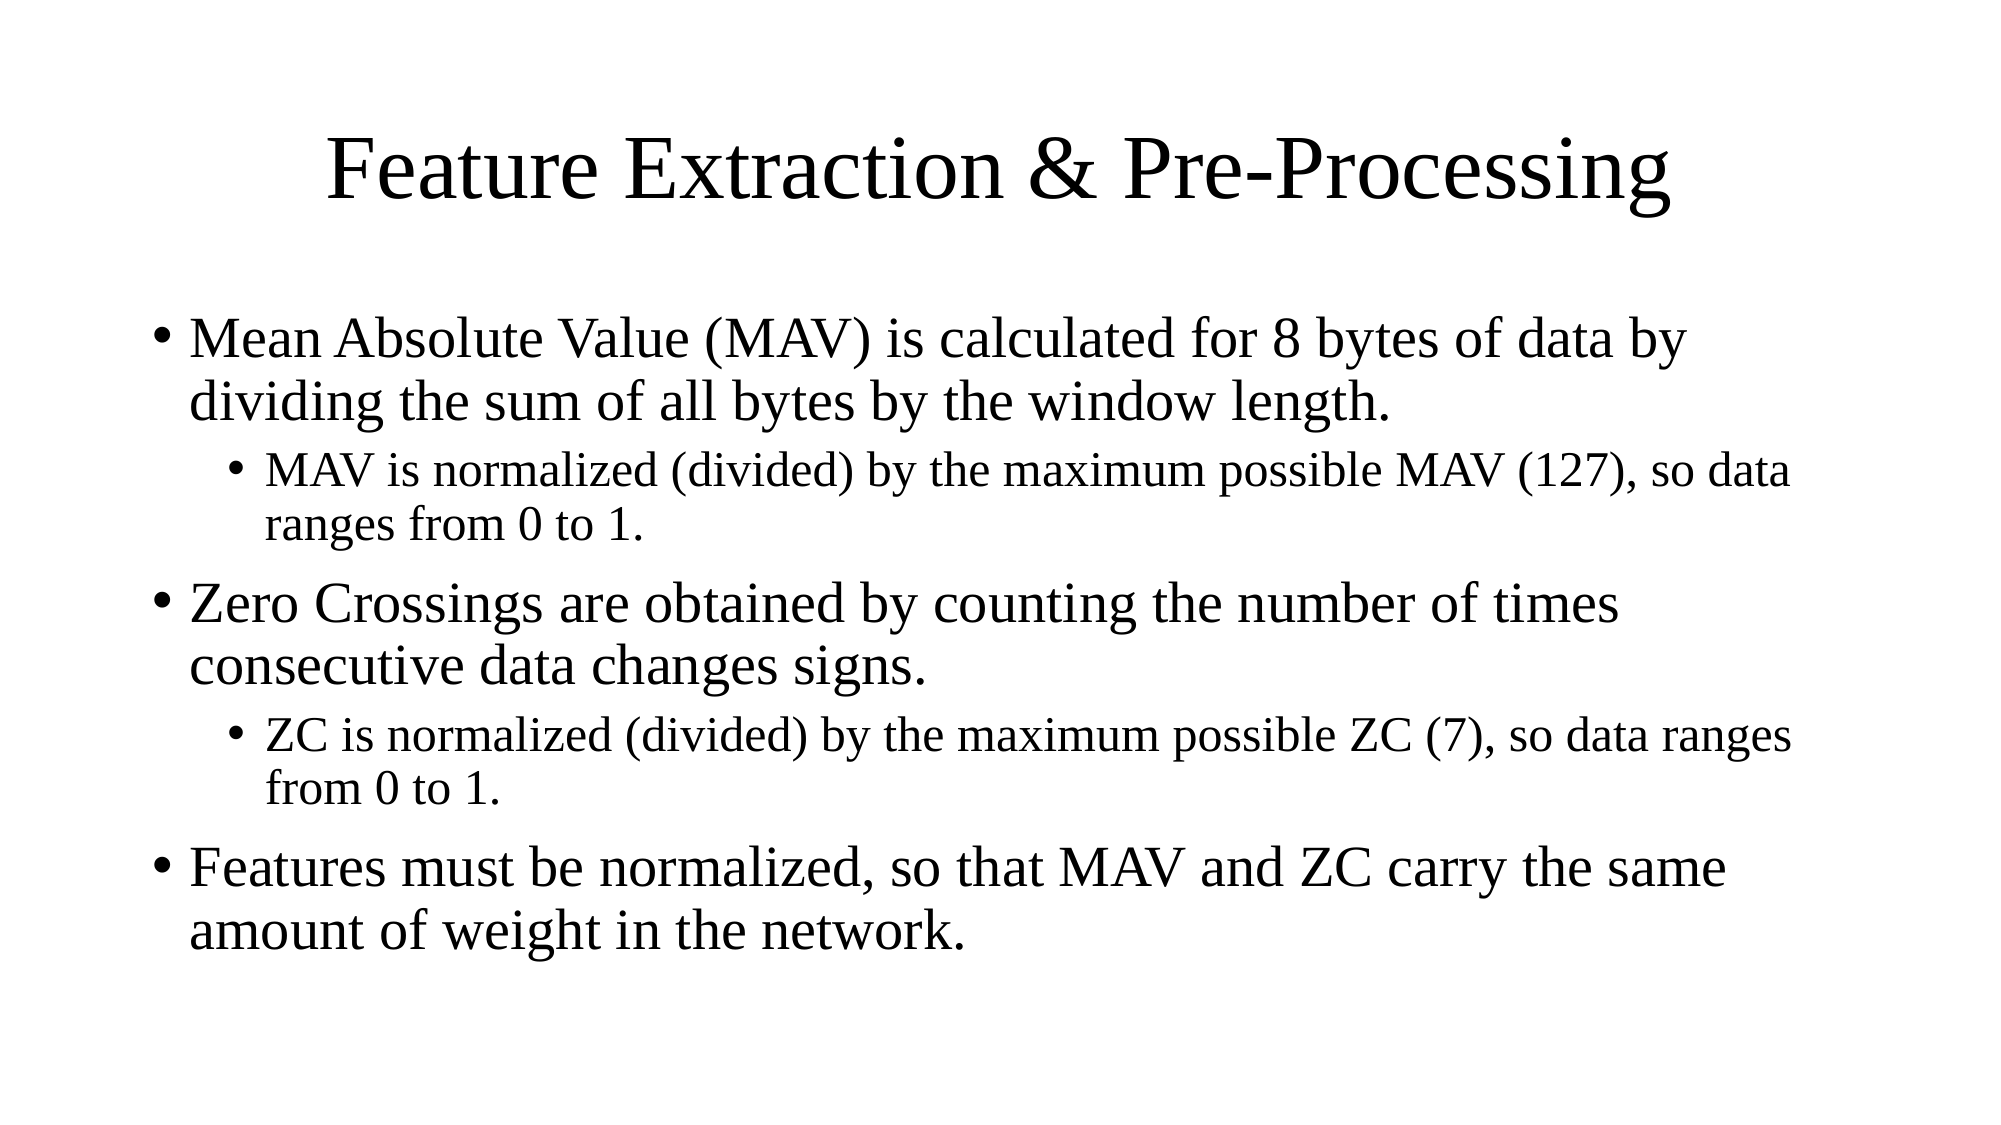

# Feature Extraction & Pre-Processing
Mean Absolute Value (MAV) is calculated for 8 bytes of data by dividing the sum of all bytes by the window length.
MAV is normalized (divided) by the maximum possible MAV (127), so data ranges from 0 to 1.
Zero Crossings are obtained by counting the number of times consecutive data changes signs.
ZC is normalized (divided) by the maximum possible ZC (7), so data ranges from 0 to 1.
Features must be normalized, so that MAV and ZC carry the same amount of weight in the network.